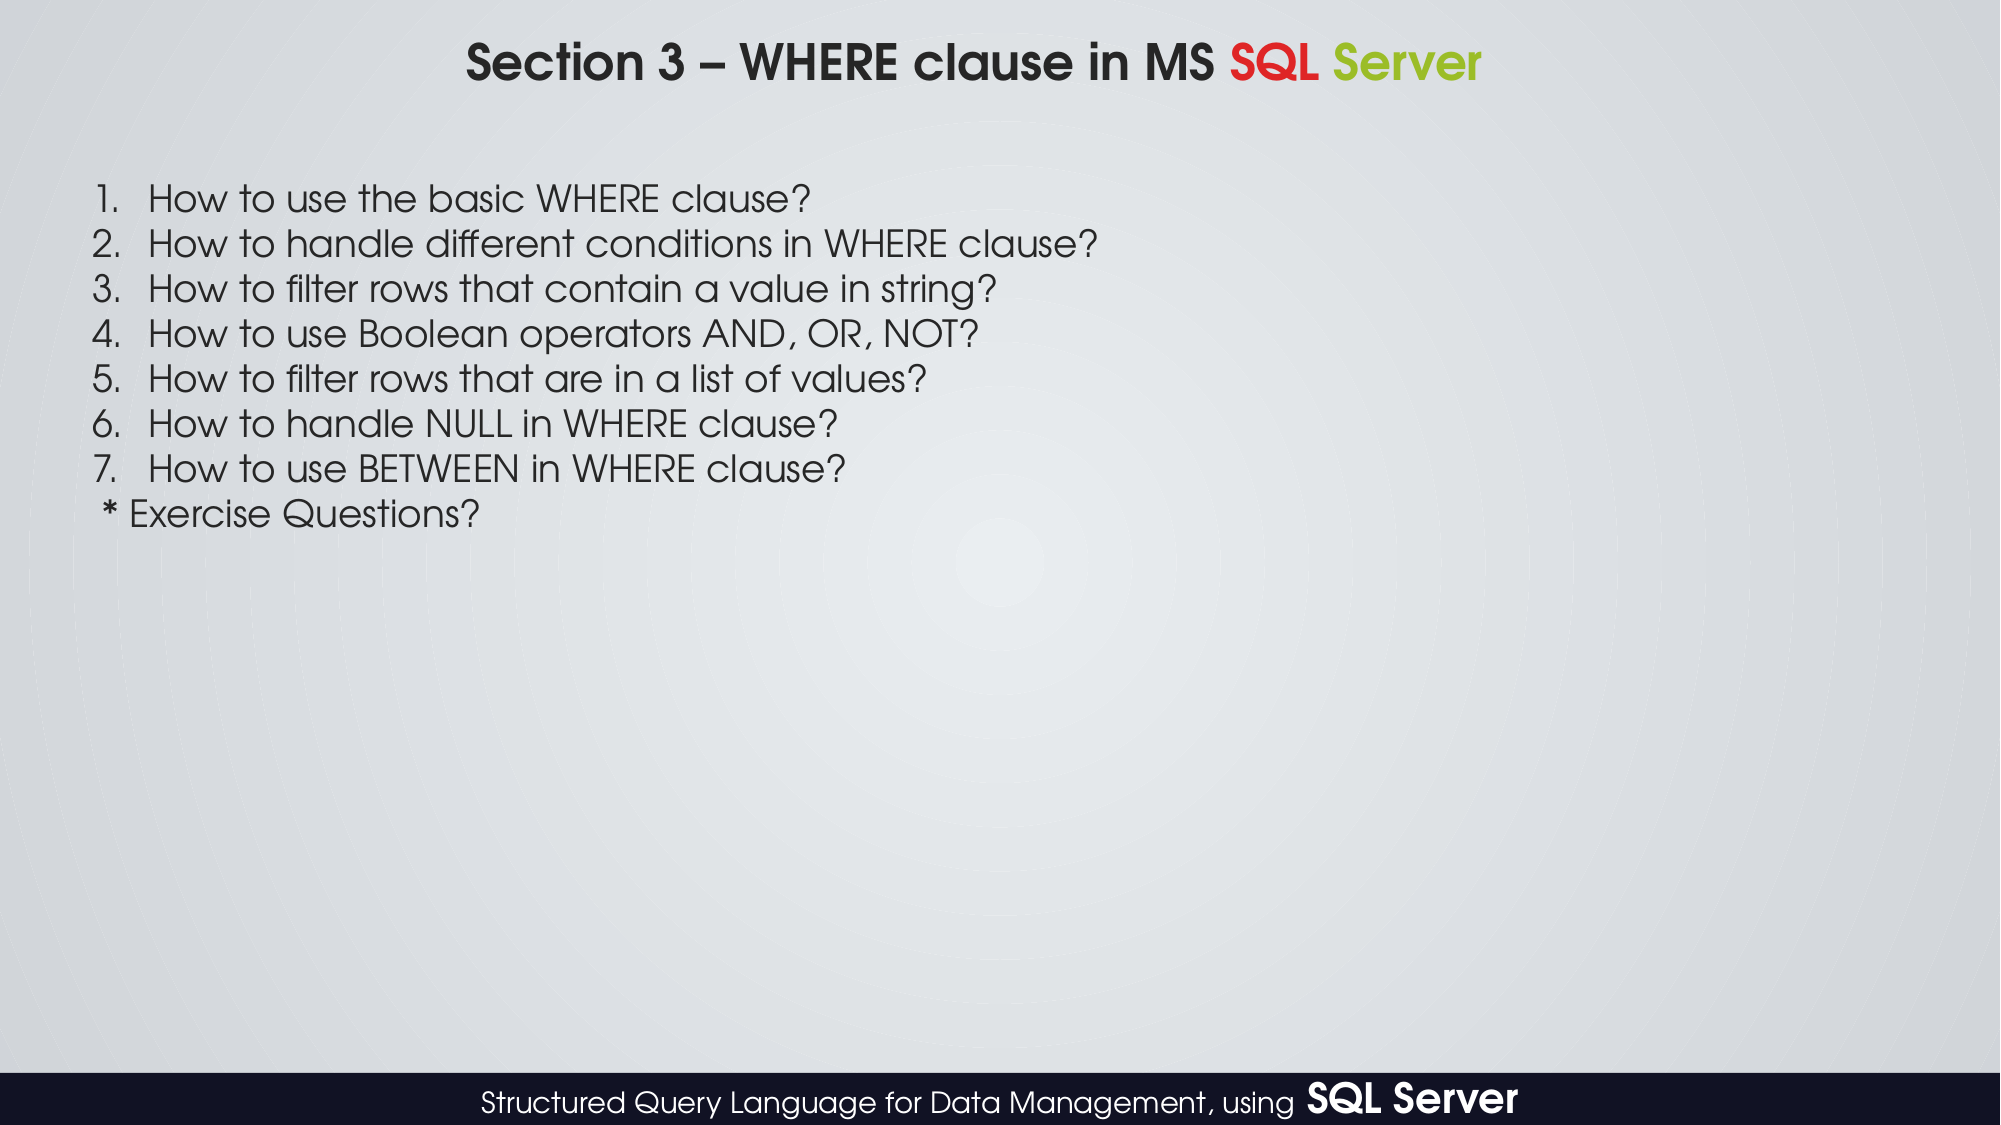

Section 3 – WHERE clause in MS SQL Server
How to use the basic WHERE clause?
How to handle different conditions in WHERE clause?
How to filter rows that contain a value in string?
How to use Boolean operators AND, OR, NOT?
How to filter rows that are in a list of values?
How to handle NULL in WHERE clause?
How to use BETWEEN in WHERE clause?
 * Exercise Questions?